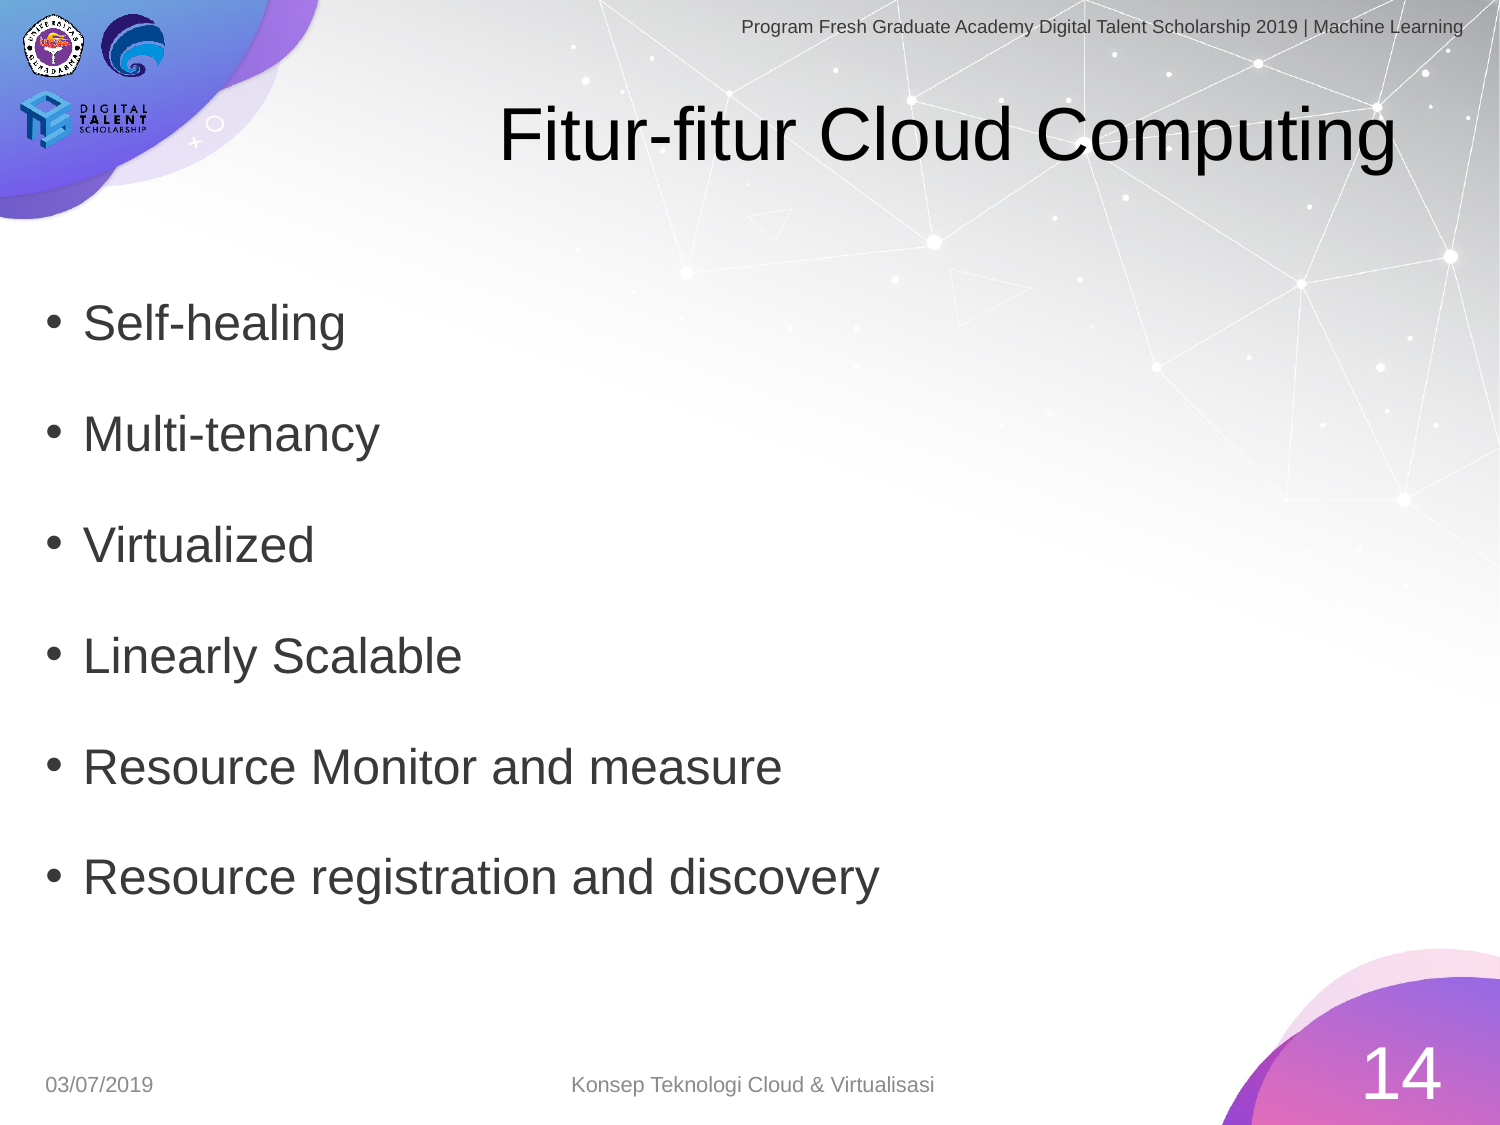

# Fitur-fitur Cloud Computing
Self-healing
Multi-tenancy
Virtualized
Linearly Scalable
Resource Monitor and measure
Resource registration and discovery
14
Konsep Teknologi Cloud & Virtualisasi
03/07/2019